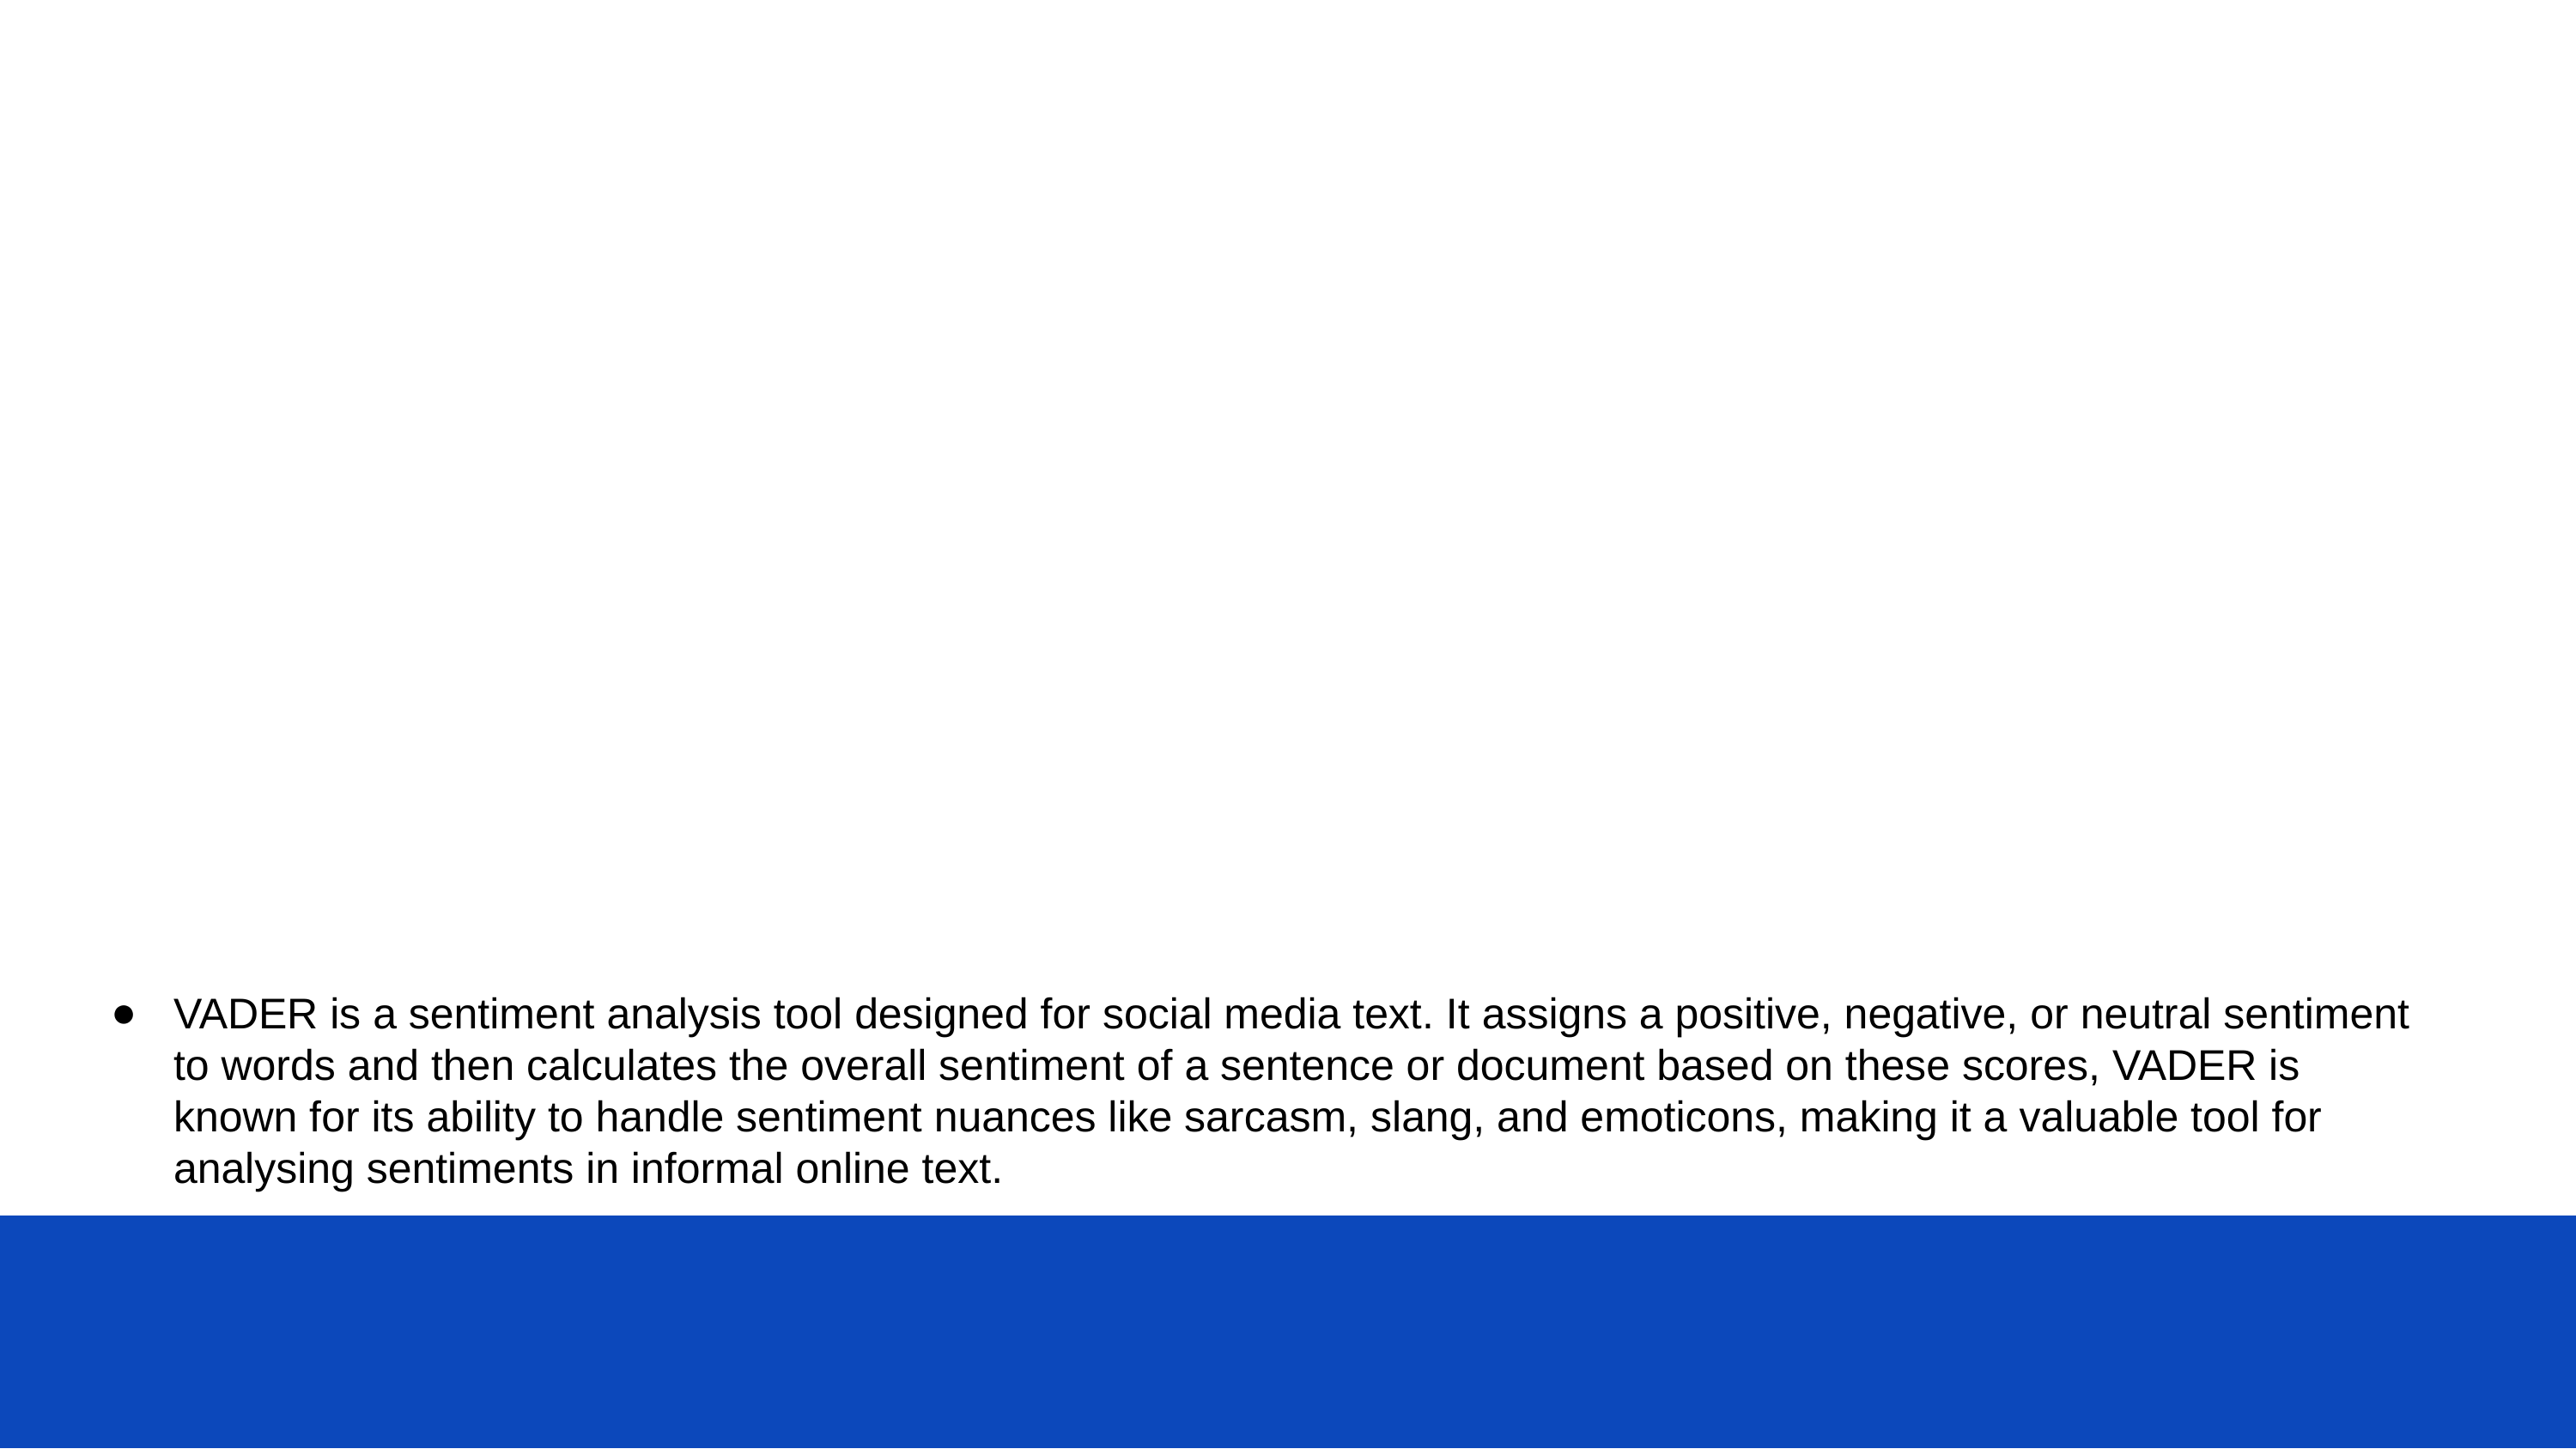

# What is Vader?
VADER is a sentiment analysis tool designed for social media text. It assigns a positive, negative, or neutral sentiment to words and then calculates the overall sentiment of a sentence or document based on these scores, VADER is known for its ability to handle sentiment nuances like sarcasm, slang, and emoticons, making it a valuable tool for analysing sentiments in informal online text.